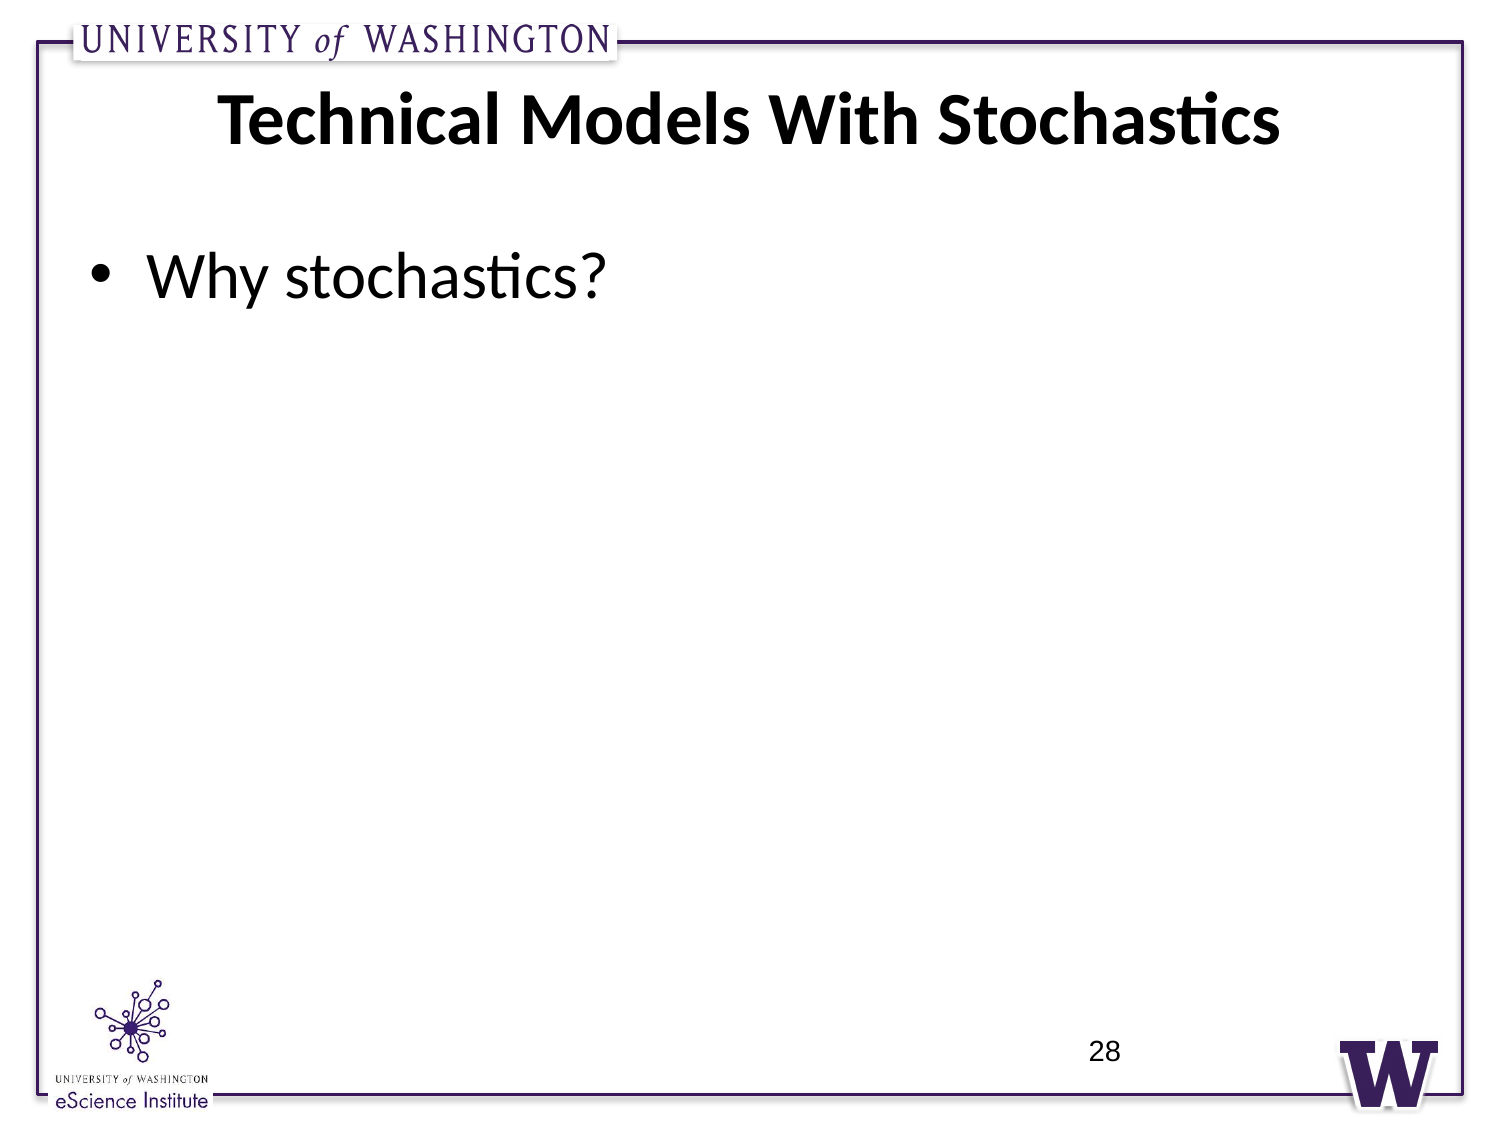

# Technical Models With Stochastics
Why stochastics?
28